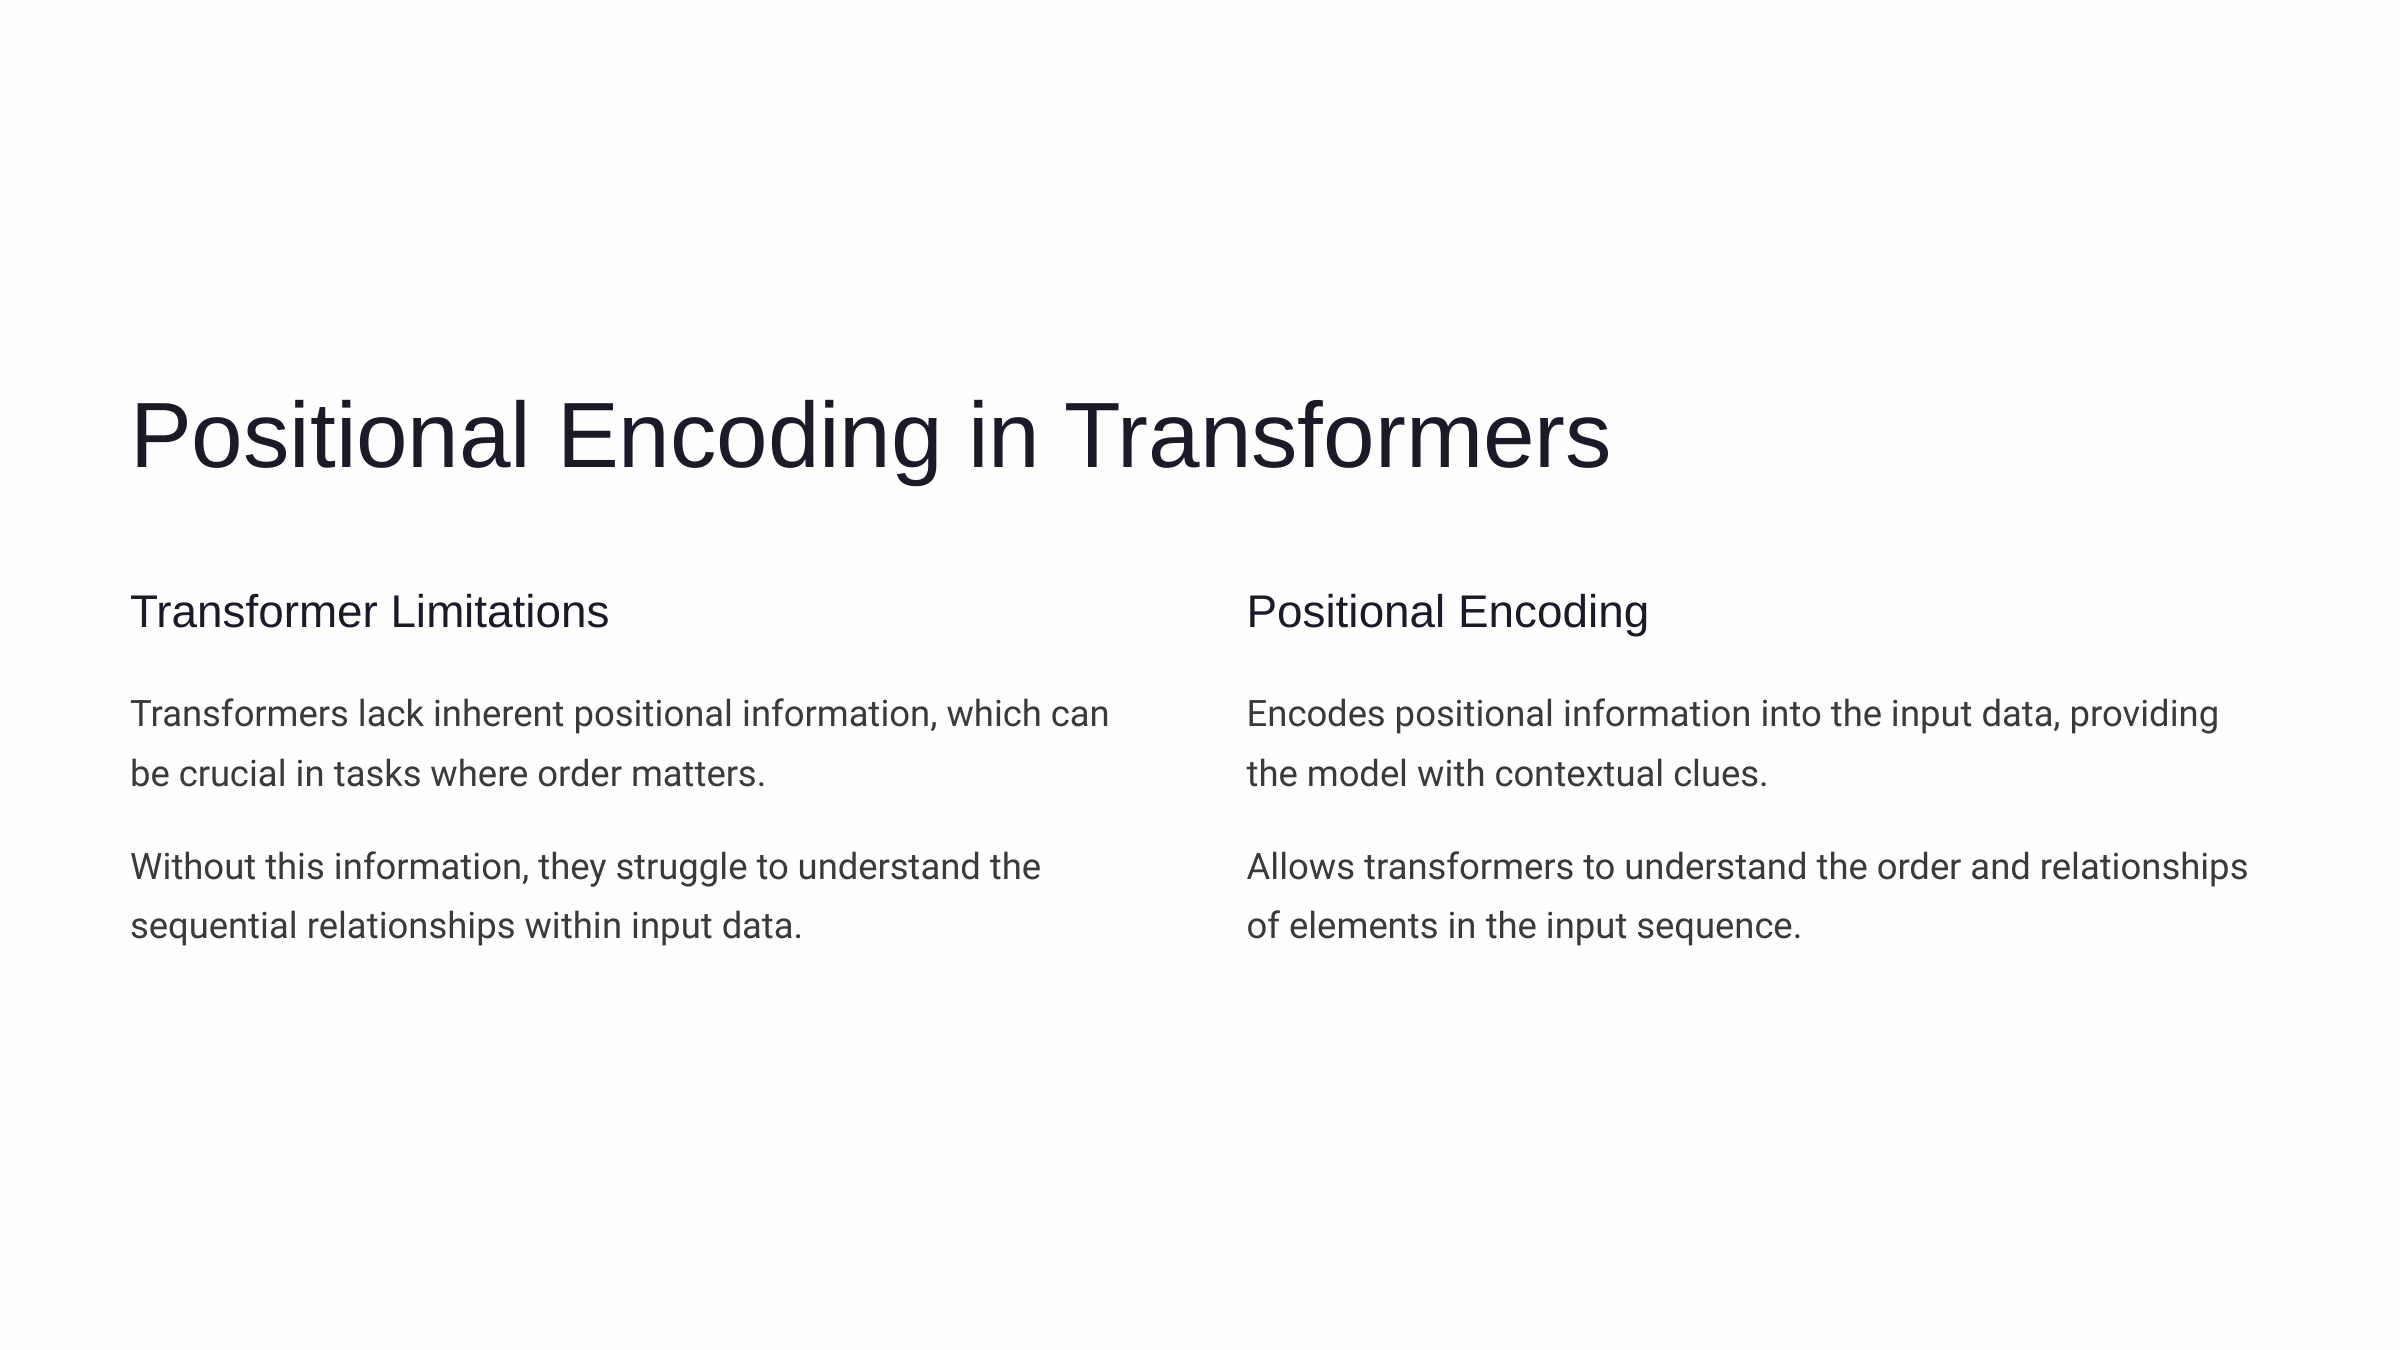

Positional Encoding in Transformers
Transformer Limitations
Positional Encoding
Transformers lack inherent positional information, which can be crucial in tasks where order matters.
Encodes positional information into the input data, providing the model with contextual clues.
Without this information, they struggle to understand the sequential relationships within input data.
Allows transformers to understand the order and relationships of elements in the input sequence.